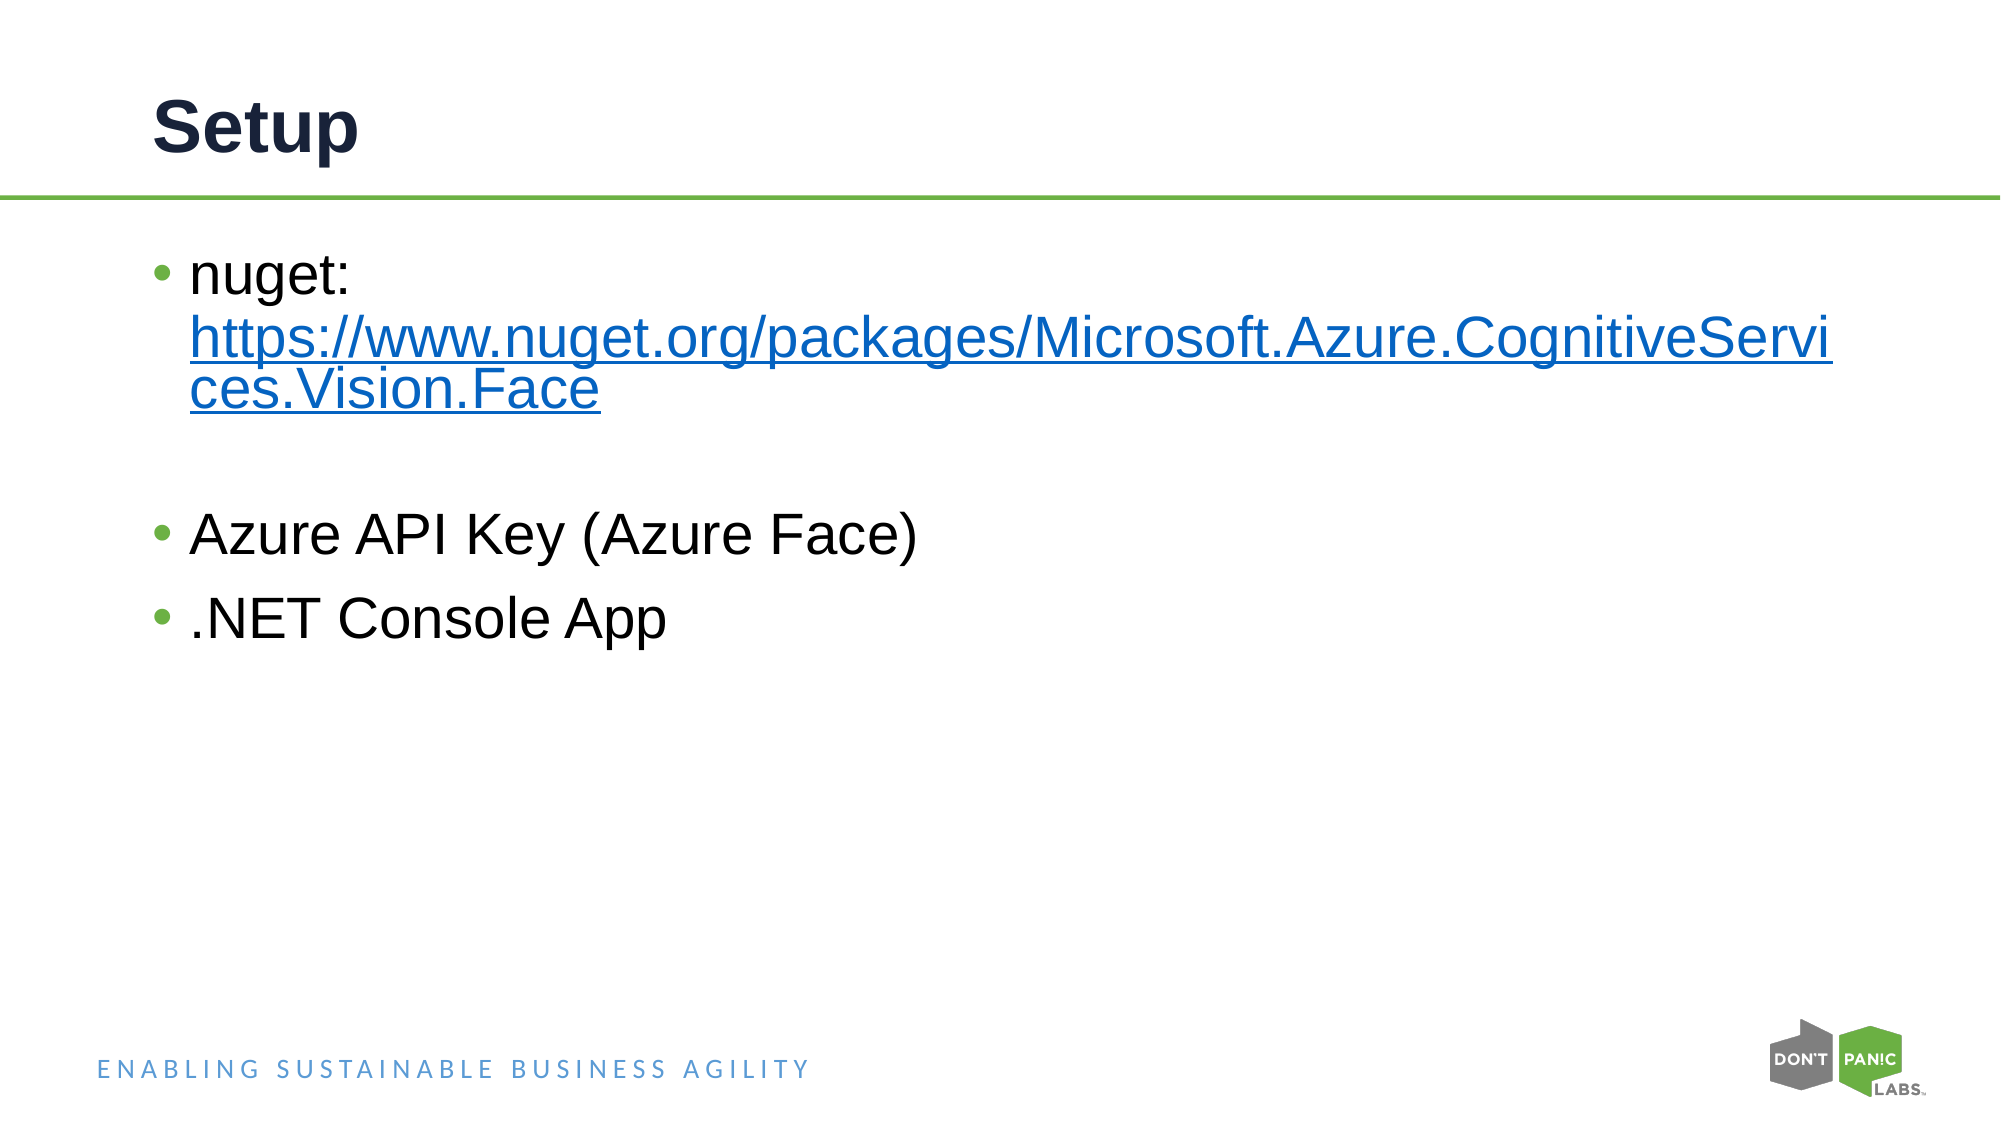

# Setup
nuget: https://www.nuget.org/packages/Microsoft.Azure.CognitiveServices.Vision.Face
Azure API Key (Azure Face)
.NET Console App